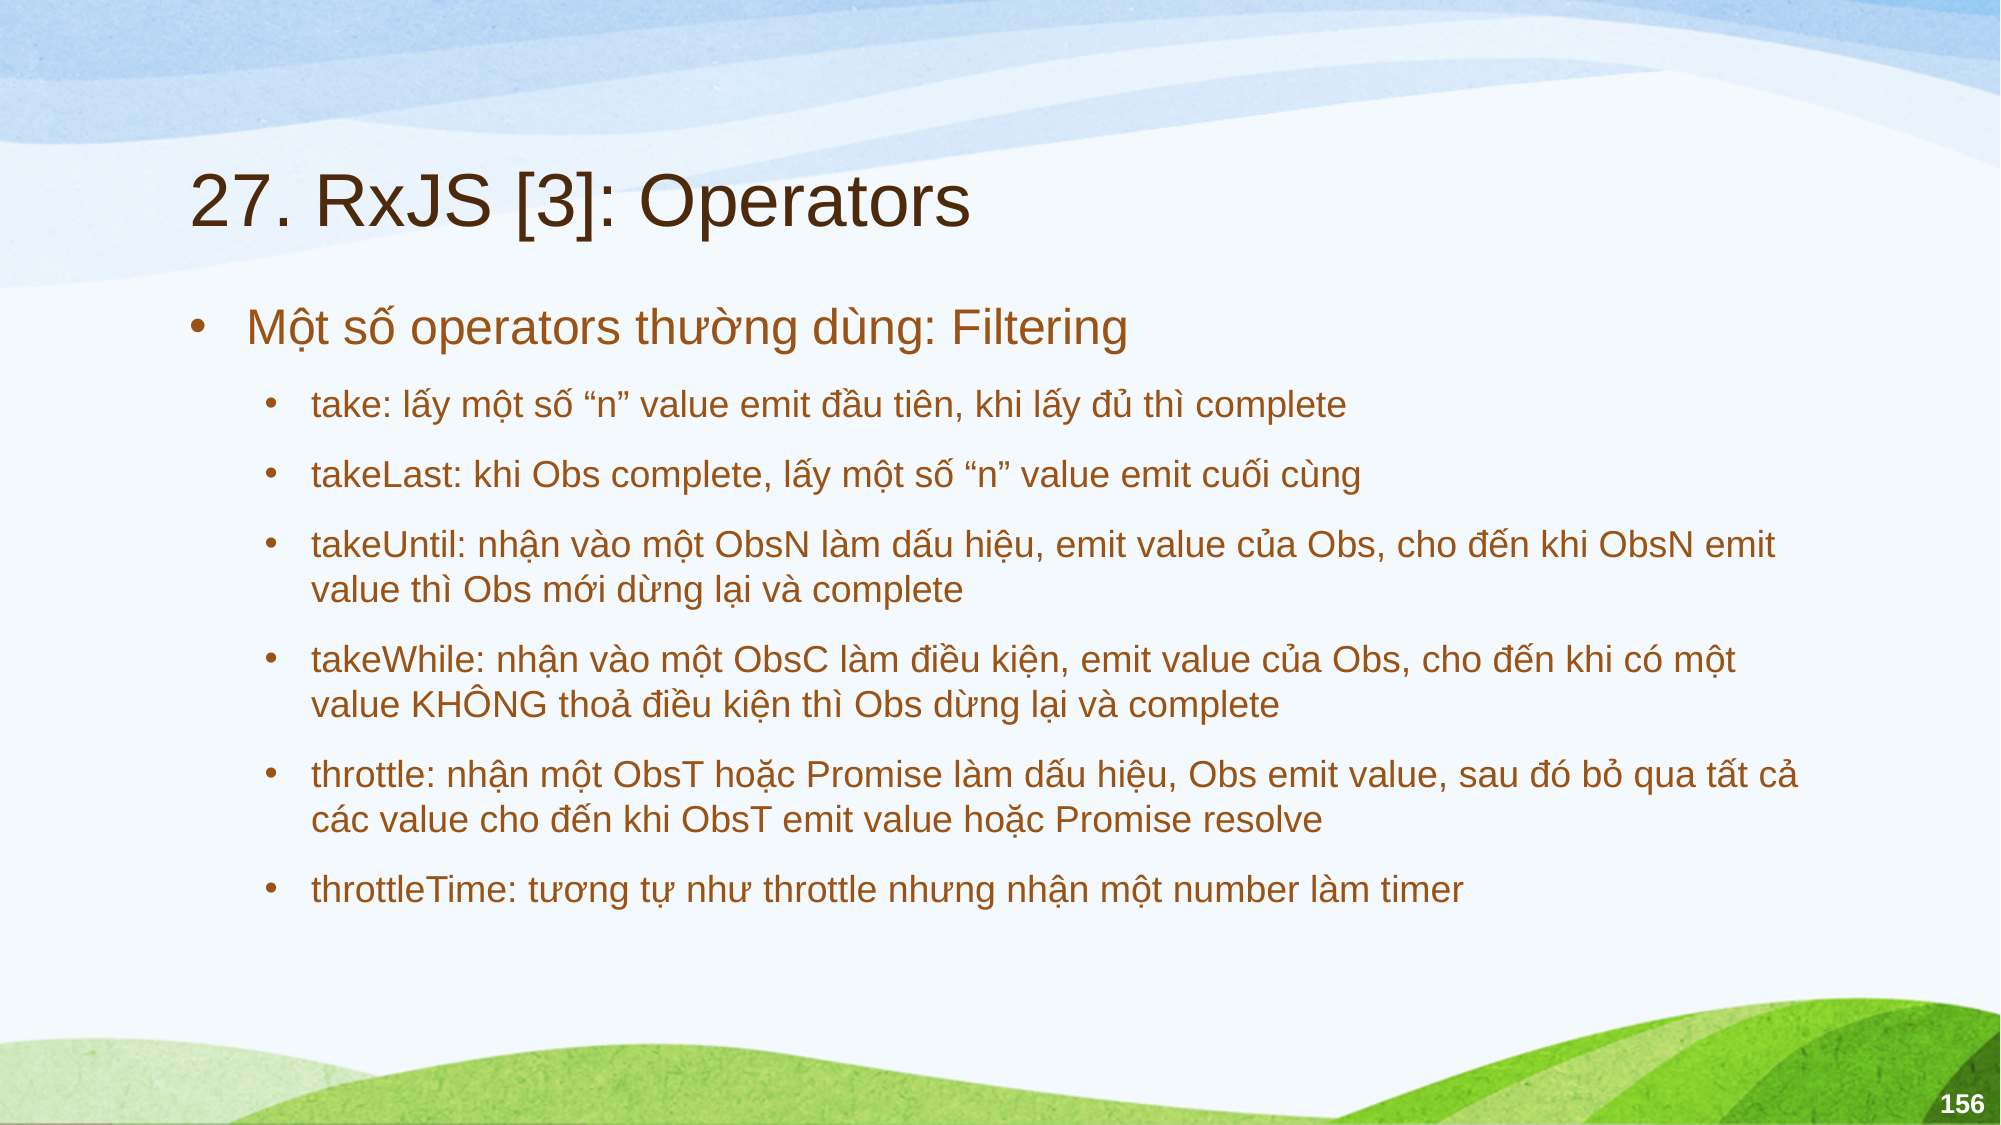

# 27. RxJS [3]: Operators
Một số operators thường dùng: Filtering
take: lấy một số “n” value emit đầu tiên, khi lấy đủ thì complete
takeLast: khi Obs complete, lấy một số “n” value emit cuối cùng
takeUntil: nhận vào một ObsN làm dấu hiệu, emit value của Obs, cho đến khi ObsN emit value thì Obs mới dừng lại và complete
takeWhile: nhận vào một ObsC làm điều kiện, emit value của Obs, cho đến khi có một value KHÔNG thoả điều kiện thì Obs dừng lại và complete
throttle: nhận một ObsT hoặc Promise làm dấu hiệu, Obs emit value, sau đó bỏ qua tất cả các value cho đến khi ObsT emit value hoặc Promise resolve
throttleTime: tương tự như throttle nhưng nhận một number làm timer
156